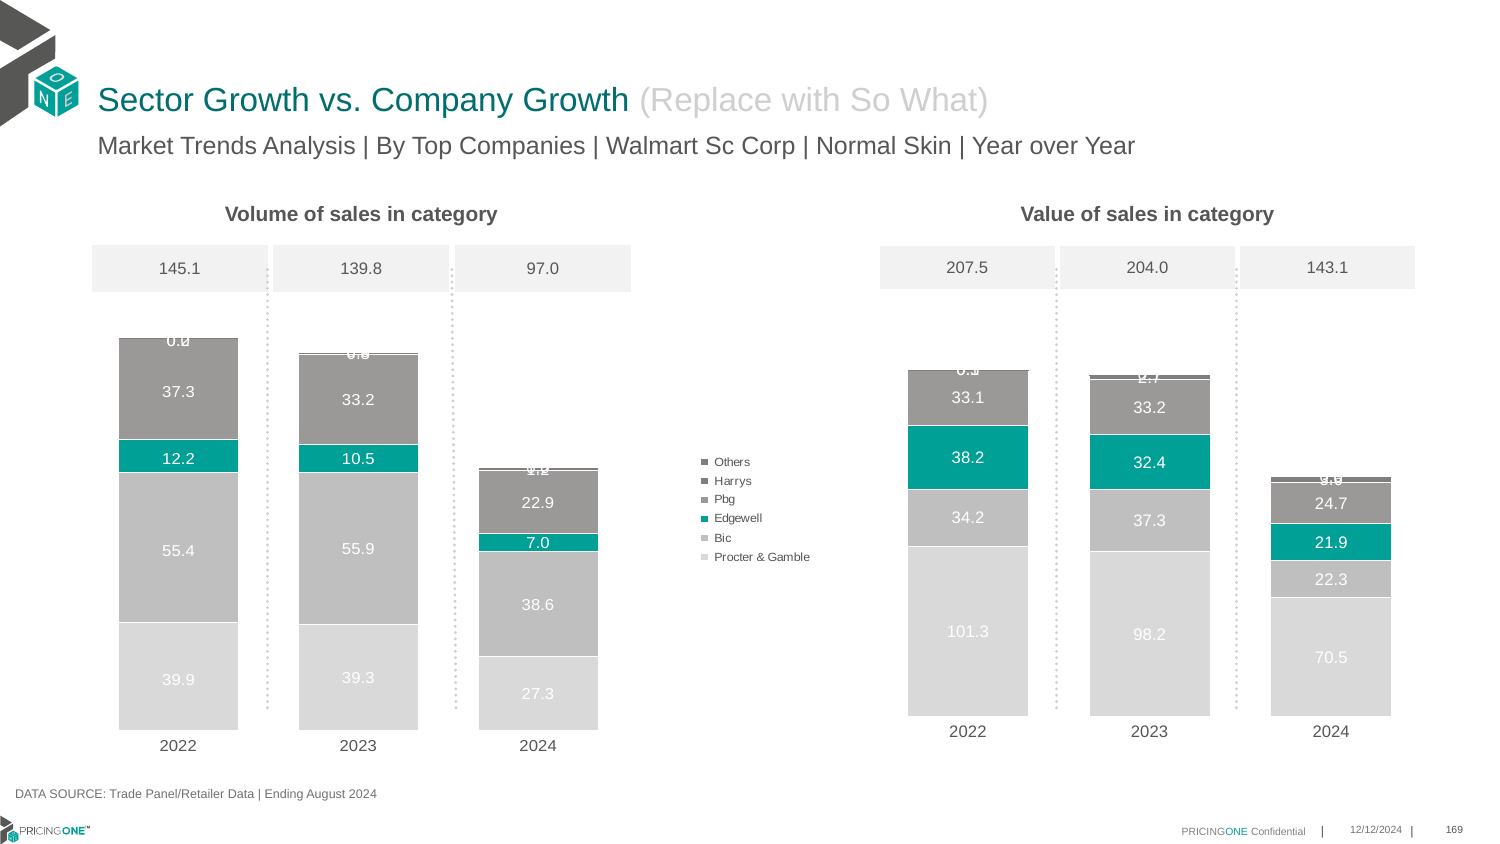

# Sector Growth vs. Company Growth (Replace with So What)
Market Trends Analysis | By Top Companies | Walmart Sc Corp | Normal Skin | Year over Year
| Value of sales in category |  |  |
| --- | --- | --- |
| 207.5 | 204.0 | 143.1 |
| Volume of sales in category |  |  |
| --- | --- | --- |
| 145.1 | 139.8 | 97.0 |

### Chart

| Category | Procter & Gamble | Bic | Edgewell | Pbg | Harrys | Others |
|---|---|---|---|---|---|---|
| 2022 | 101.344092 | 34.21893 | 38.154493 | 33.088134 | 0.127604 | 0.521605 |
| 2023 | 98.189493 | 37.343587 | 32.352205 | 33.22332 | 2.696979 | 0.14451 |
| 2024 | 70.516279 | 22.345729 | 21.905561 | 24.747383 | 3.558882 | 0.006807 |

### Chart

| Category | Procter & Gamble | Bic | Edgewell | Pbg | Harrys | Others |
|---|---|---|---|---|---|---|
| 2022 | 39.935756 | 55.438328 | 12.247768 | 37.292001 | 0.036301 | 0.153508 |
| 2023 | 39.311148 | 55.862027 | 10.486164 | 33.227036 | 0.83214 | 0.04871 |
| 2024 | 27.343675 | 38.617486 | 6.959593 | 22.903779 | 1.16233 | 0.002666 |
DATA SOURCE: Trade Panel/Retailer Data | Ending August 2024

12/12/2024
169